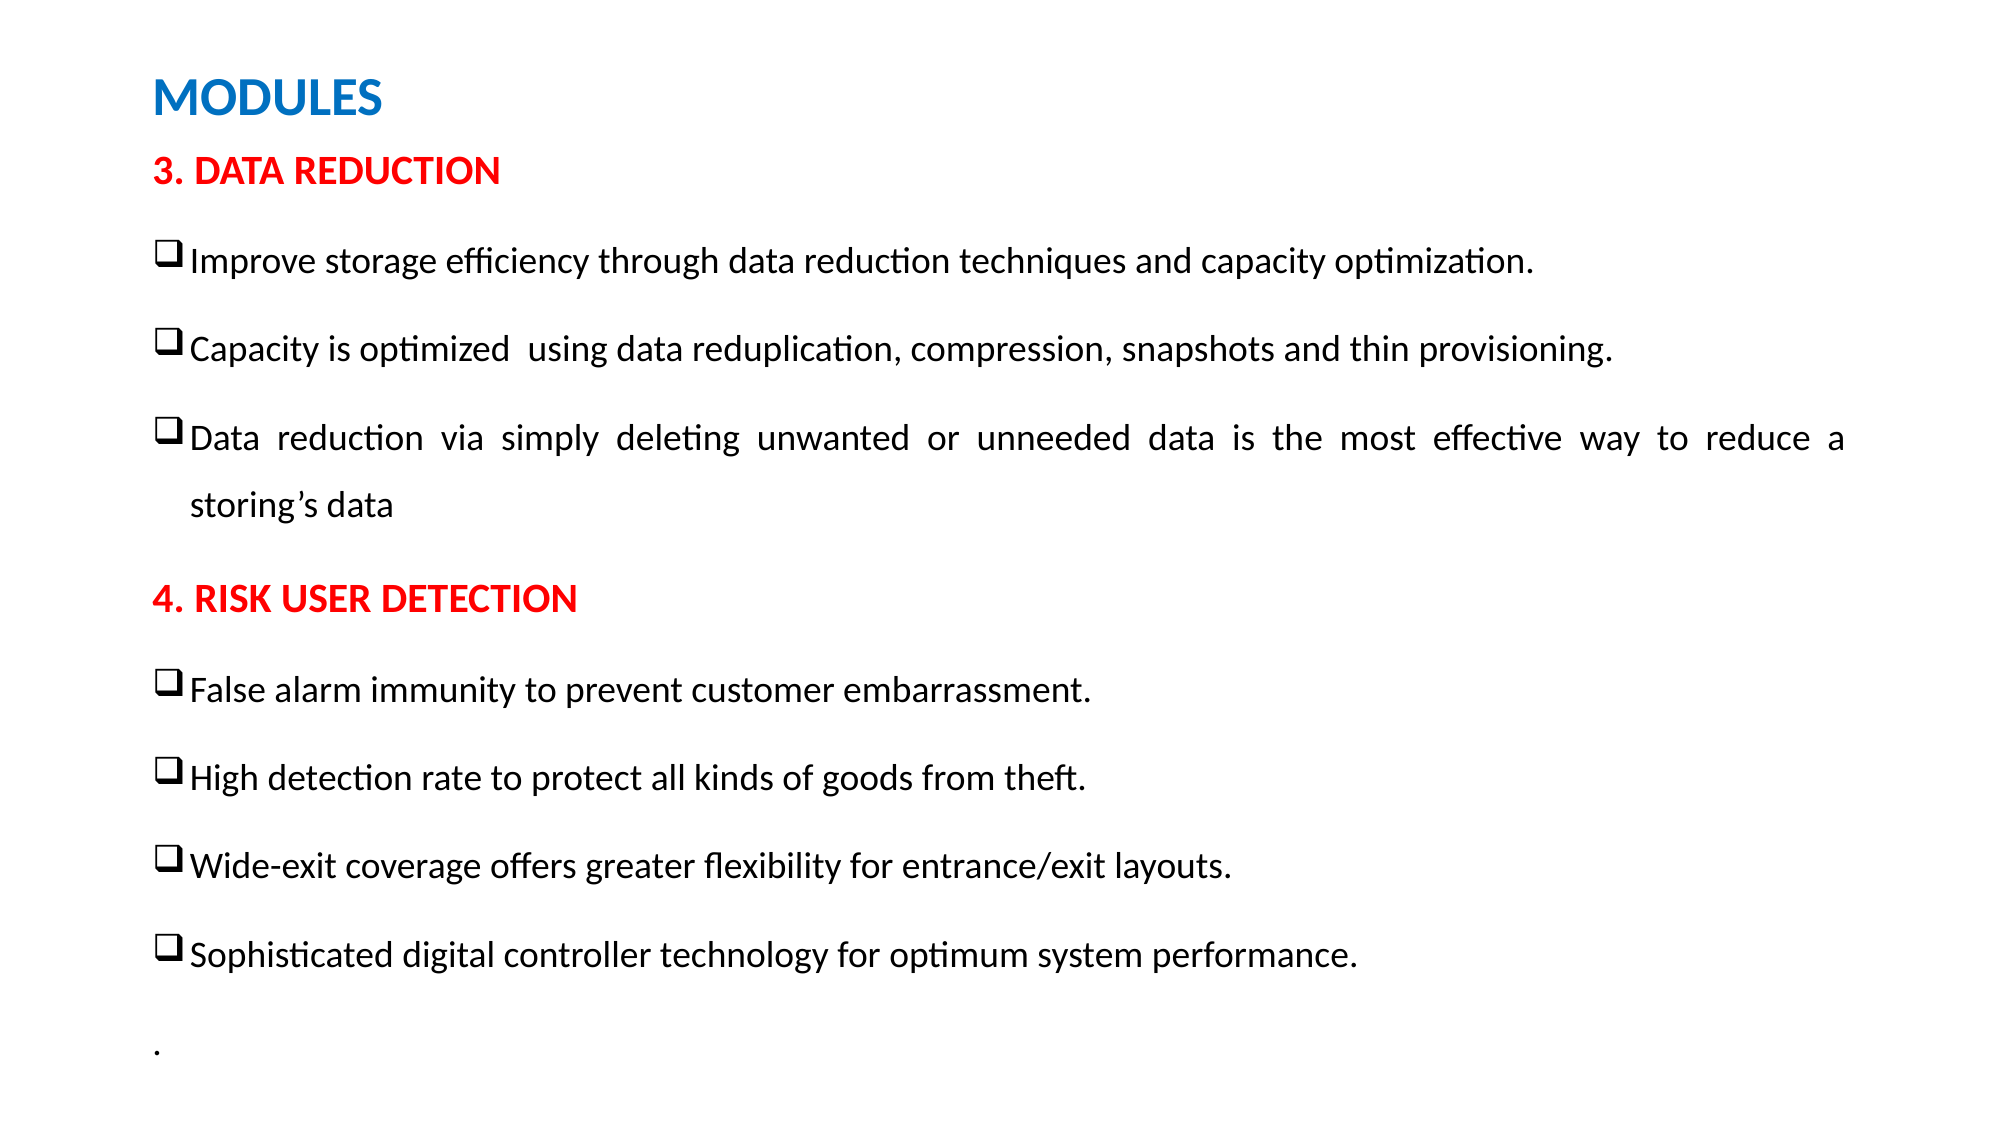

# MODULES
3. DATA REDUCTION
Improve storage efficiency through data reduction techniques and capacity optimization.
Capacity is optimized  using data reduplication, compression, snapshots and thin provisioning.
Data reduction via simply deleting unwanted or unneeded data is the most effective way to reduce a storing’s data
4. RISK USER DETECTION
False alarm immunity to prevent customer embarrassment.
High detection rate to protect all kinds of goods from theft.
Wide-exit coverage offers greater flexibility for entrance/exit layouts.
Sophisticated digital controller technology for optimum system performance.
.